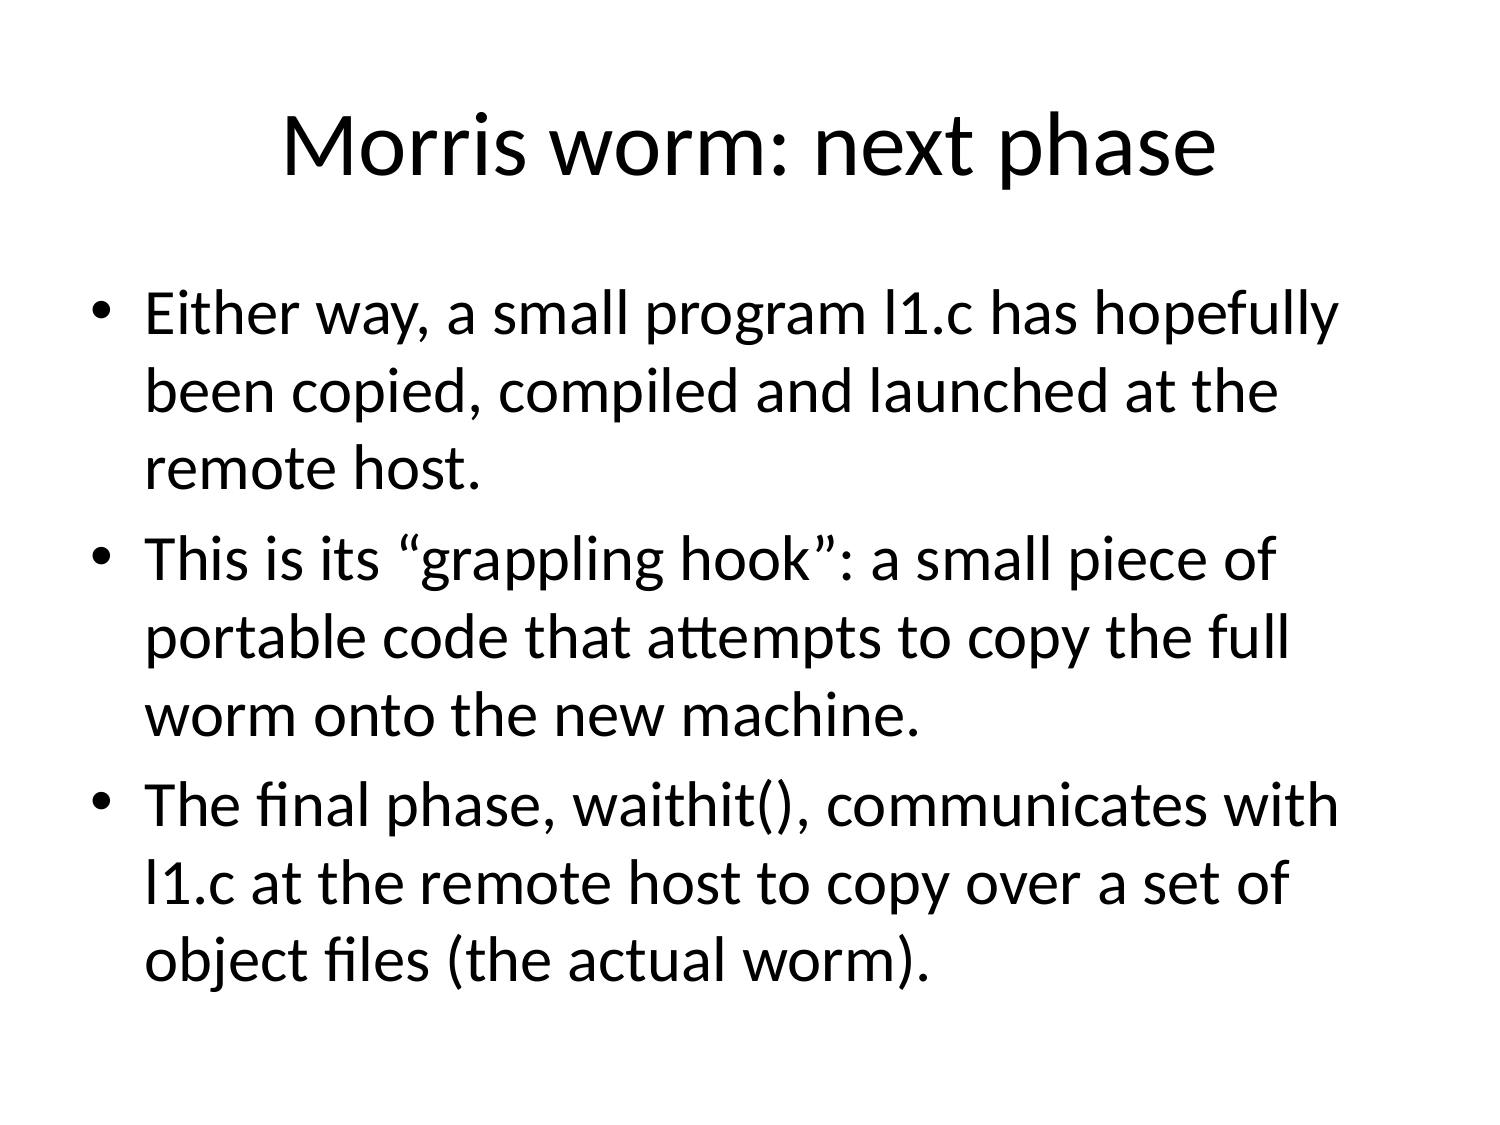

# Morris worm: next phase
Either way, a small program l1.c has hopefully been copied, compiled and launched at the remote host.
This is its “grappling hook”: a small piece of portable code that attempts to copy the full worm onto the new machine.
The final phase, waithit(), communicates with l1.c at the remote host to copy over a set of object files (the actual worm).